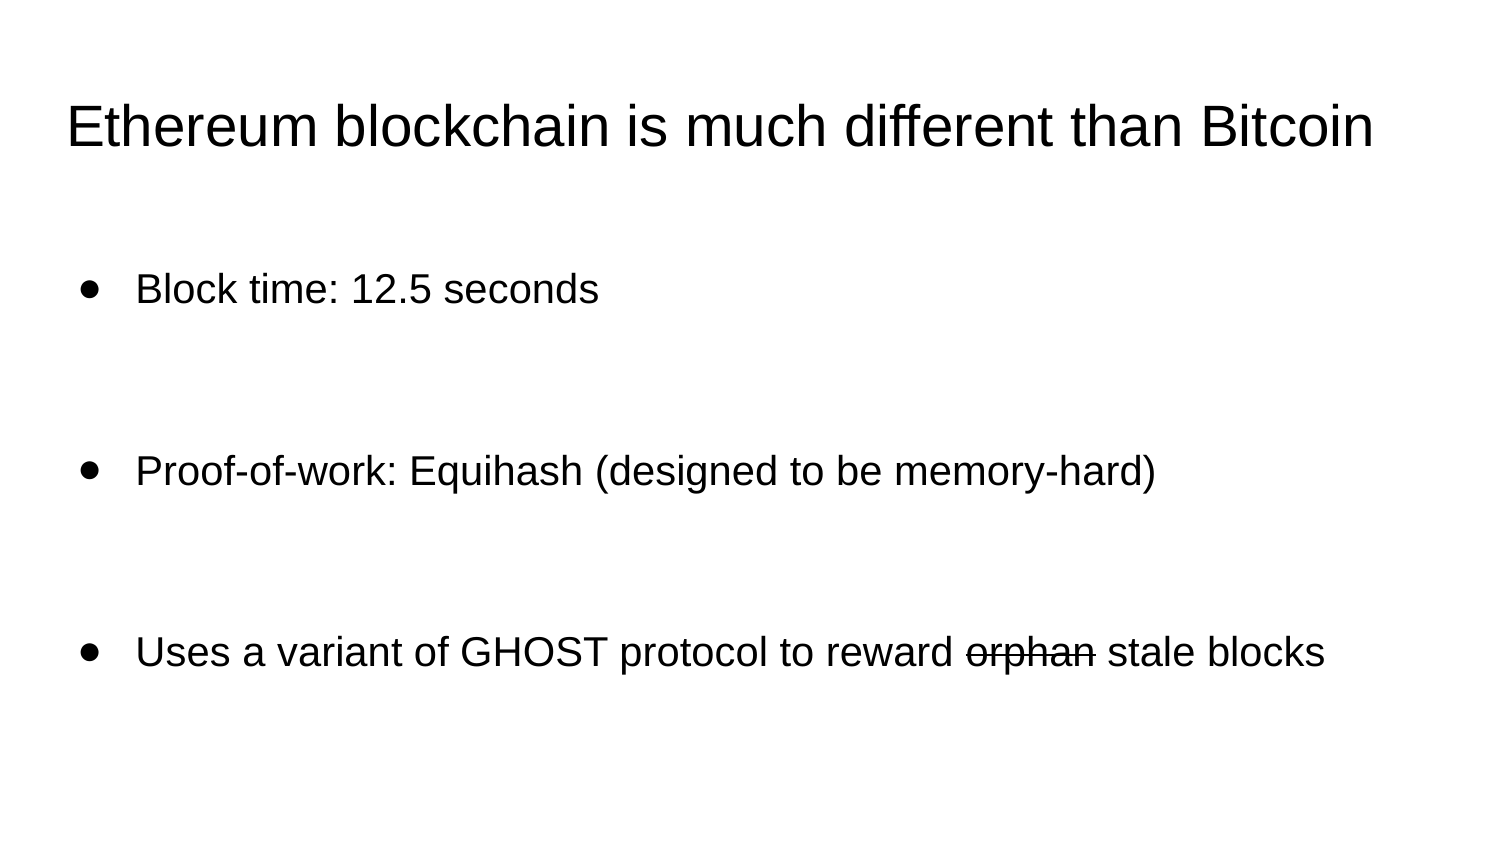

# Ethereum blockchain is much different than Bitcoin

Block time: 12.5 seconds

Proof-of-work: Equihash (designed to be memory-hard)

Uses a variant of GHOST protocol to reward orphan stale blocks